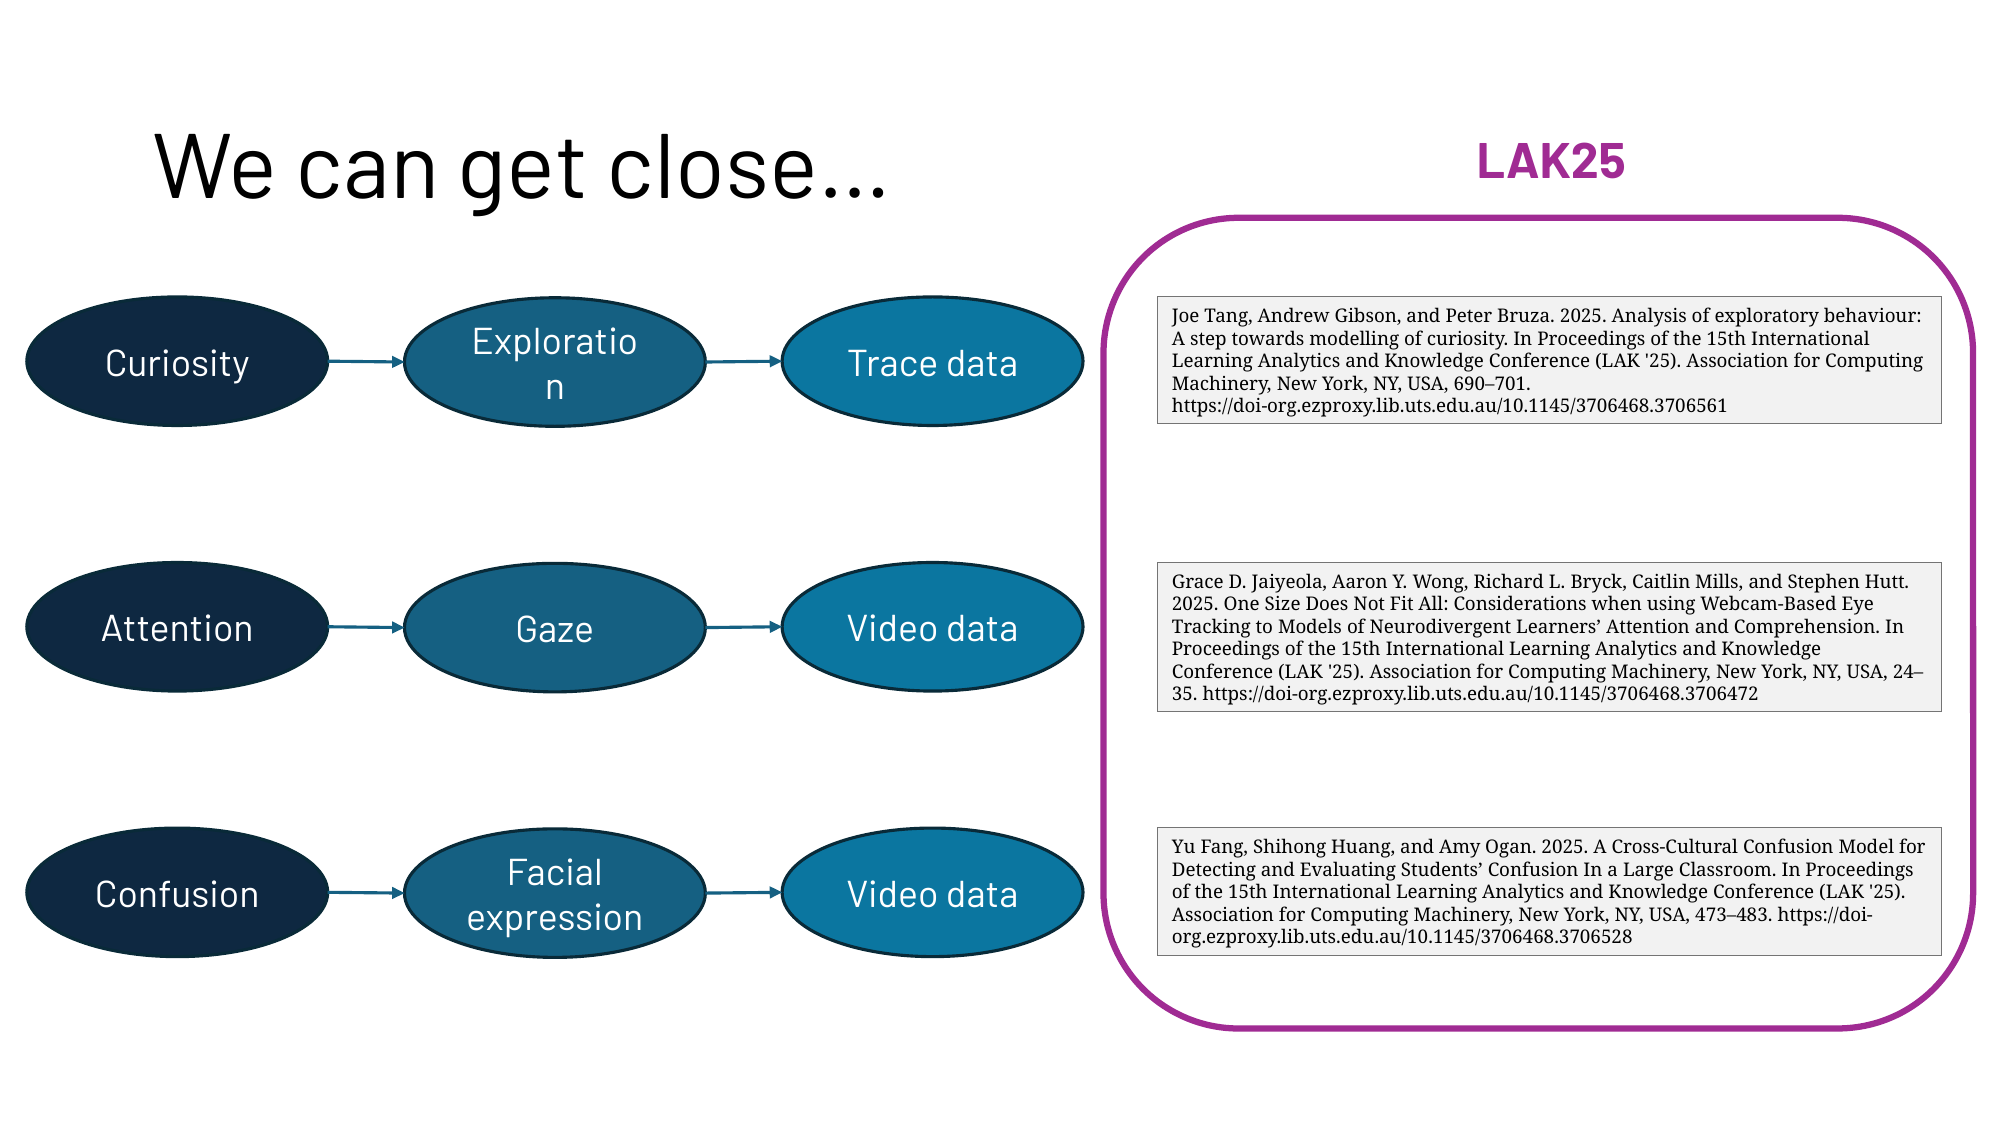

# We can get close…
LAK25

Joe Tang, Andrew Gibson, and Peter Bruza. 2025. Analysis of exploratory behaviour: A step towards modelling of curiosity. In Proceedings of the 15th International Learning Analytics and Knowledge Conference (LAK '25). Association for Computing Machinery, New York, NY, USA, 690–701. https://doi-org.ezproxy.lib.uts.edu.au/10.1145/3706468.3706561
Curiosity
Trace data
Exploration
Grace D. Jaiyeola, Aaron Y. Wong, Richard L. Bryck, Caitlin Mills, and Stephen Hutt. 2025. One Size Does Not Fit All: Considerations when using Webcam-Based Eye Tracking to Models of Neurodivergent Learners’ Attention and Comprehension. In Proceedings of the 15th International Learning Analytics and Knowledge Conference (LAK '25). Association for Computing Machinery, New York, NY, USA, 24–35. https://doi-org.ezproxy.lib.uts.edu.au/10.1145/3706468.3706472
Attention
Video data
Gaze
Yu Fang, Shihong Huang, and Amy Ogan. 2025. A Cross-Cultural Confusion Model for Detecting and Evaluating Students’ Confusion In a Large Classroom. In Proceedings of the 15th International Learning Analytics and Knowledge Conference (LAK '25). Association for Computing Machinery, New York, NY, USA, 473–483. https://doi-org.ezproxy.lib.uts.edu.au/10.1145/3706468.3706528
Confusion
Video data
Facial expression